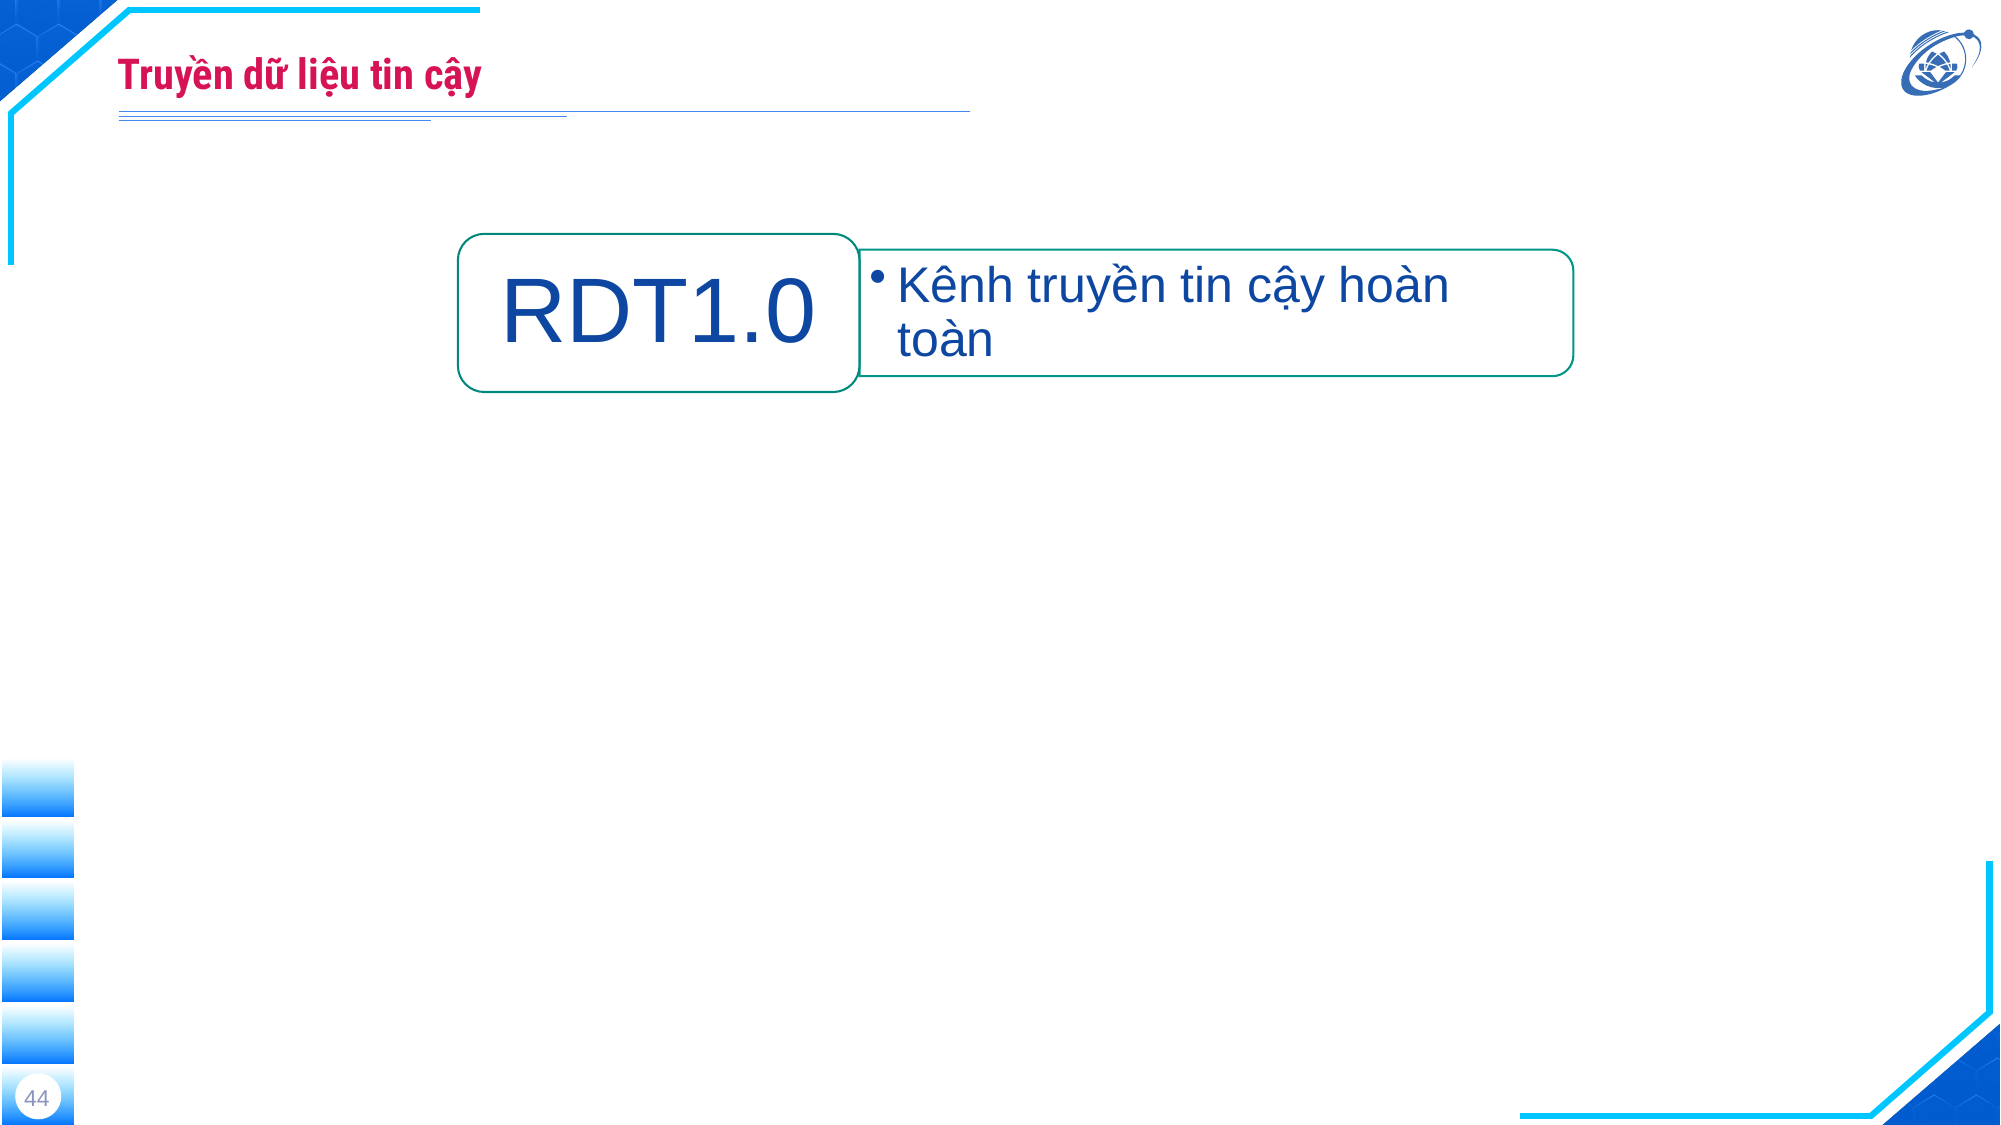

# Truyền dữ liệu tin cậy

RDT1.0
Kênh truyền tin cậy hoàn toàn
44